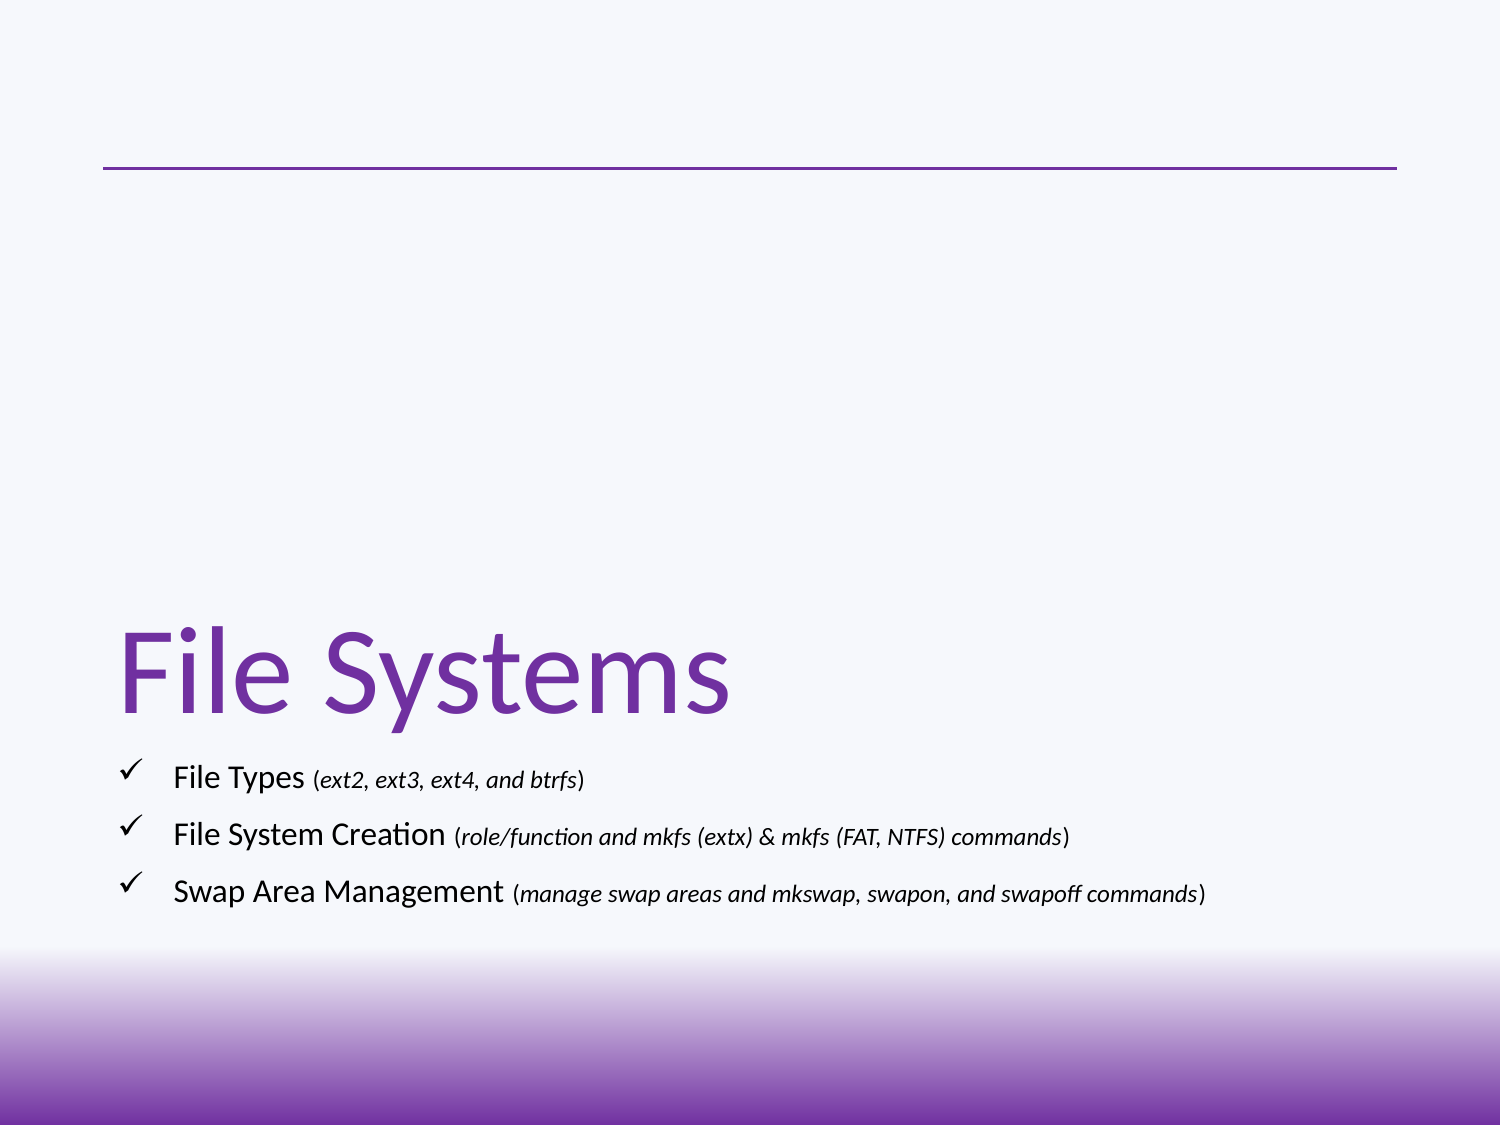

# File Systems
File Types (ext2, ext3, ext4, and btrfs)
File System Creation (role/function and mkfs (extx) & mkfs (FAT, NTFS) commands)
Swap Area Management (manage swap areas and mkswap, swapon, and swapoff commands)